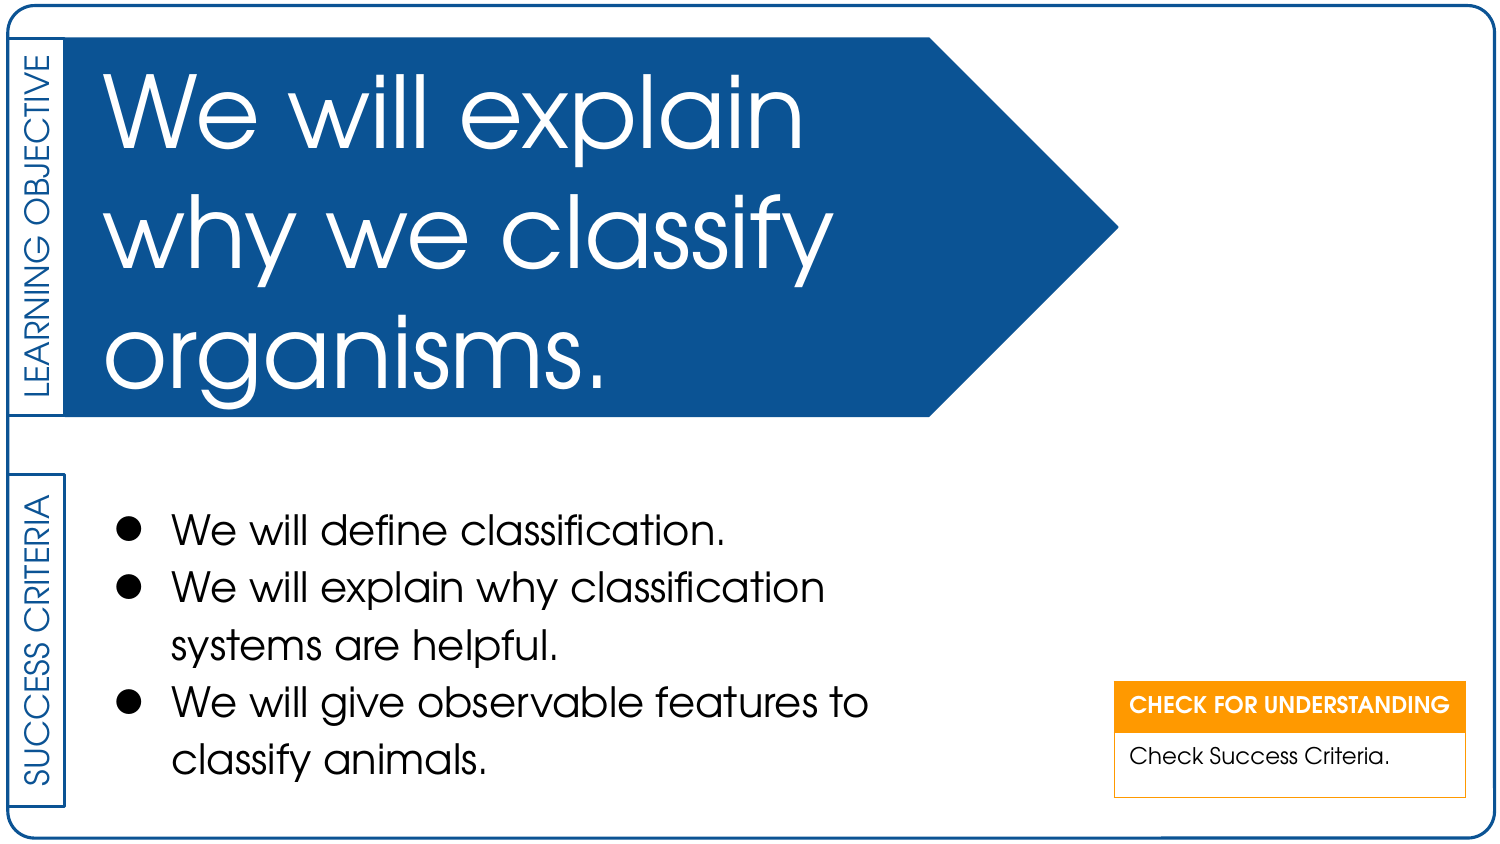

# We will explain why we classify organisms.
We will define classification.
We will explain why classification systems are helpful.
We will give observable features to classify animals.
| CHECK FOR UNDERSTANDING |
| --- |
| Check Success Criteria. |